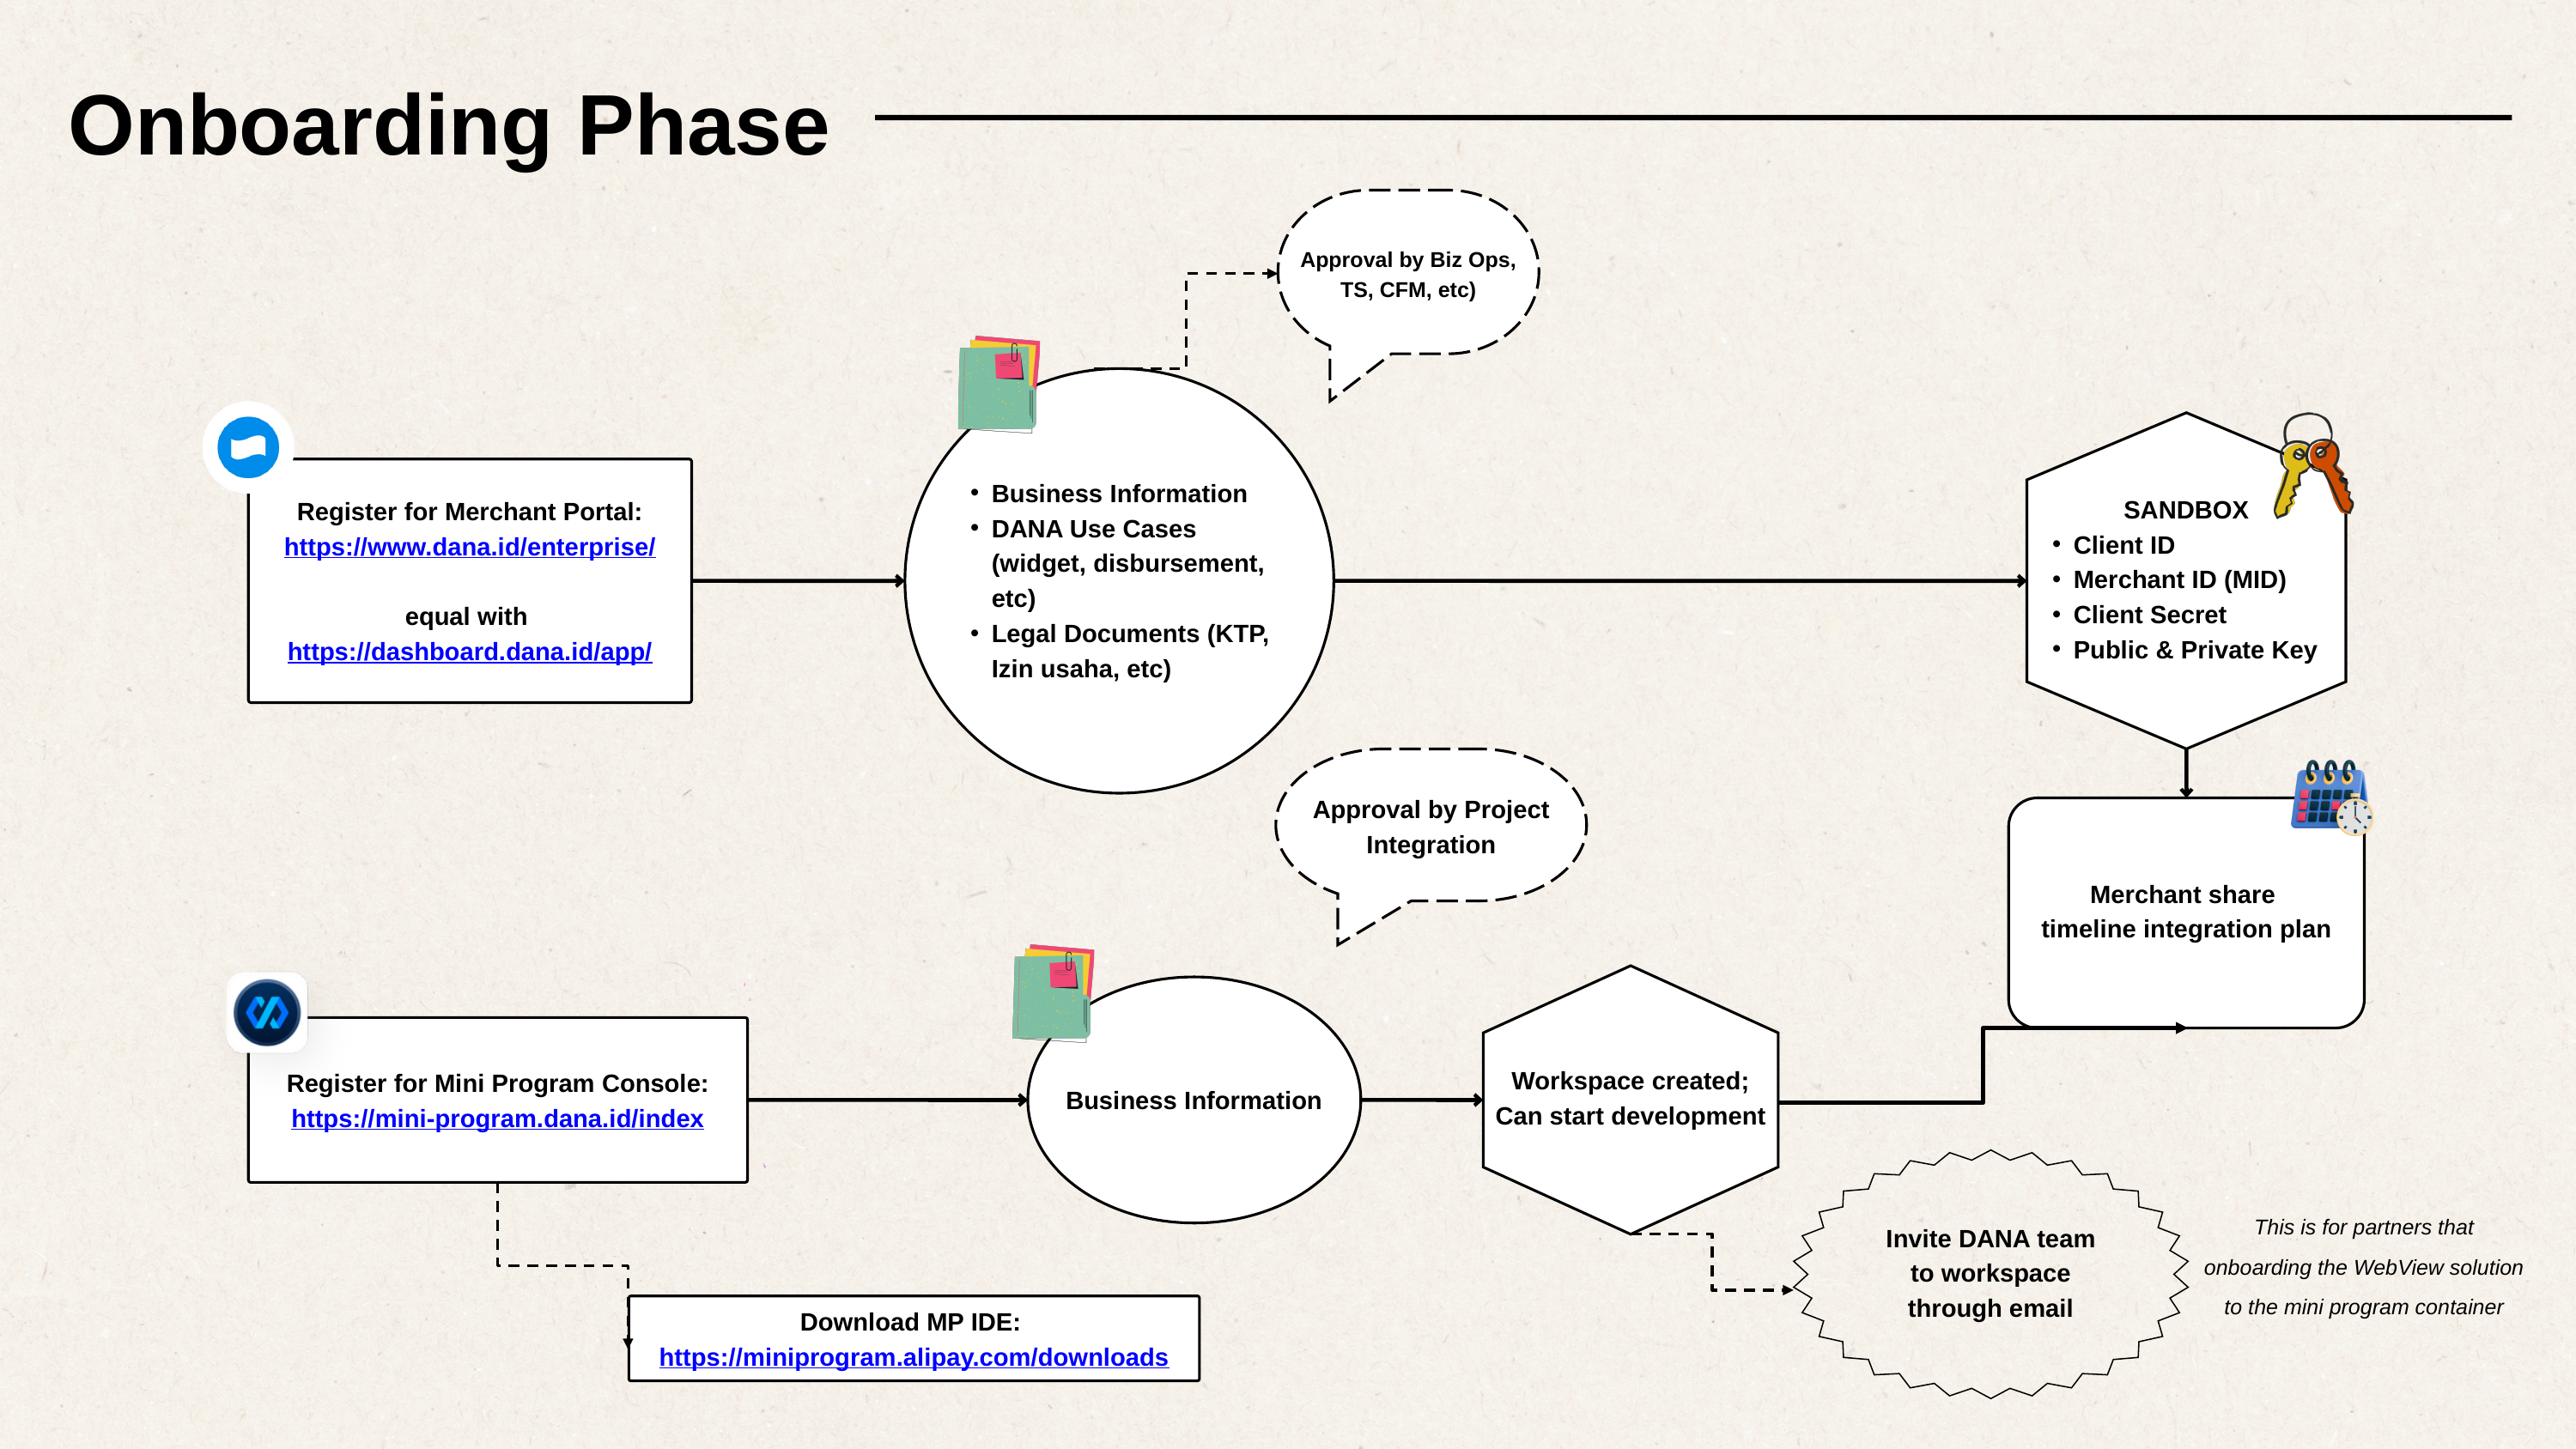

Onboarding Phase

Approval by Biz Ops, TS, CFM, etc)

Business Information
DANA Use Cases (widget, disbursement, etc)
Legal Documents (KTP, Izin usaha, etc)

SANDBOX
Client ID
Merchant ID (MID)
Client Secret
Public & Private Key

Register for Merchant Portal:
https://www.dana.id/enterprise/

equal with https://dashboard.dana.id/app/

Approval by Project Integration

Merchant share
timeline integration plan

Workspace created;
Can start development

Business Information

Register for Mini Program Console:
https://mini-program.dana.id/index

Invite DANA team to workspace through email
This is for partners that onboarding the WebView solution to the mini program container
Download MP IDE:
https://miniprogram.alipay.com/downloads